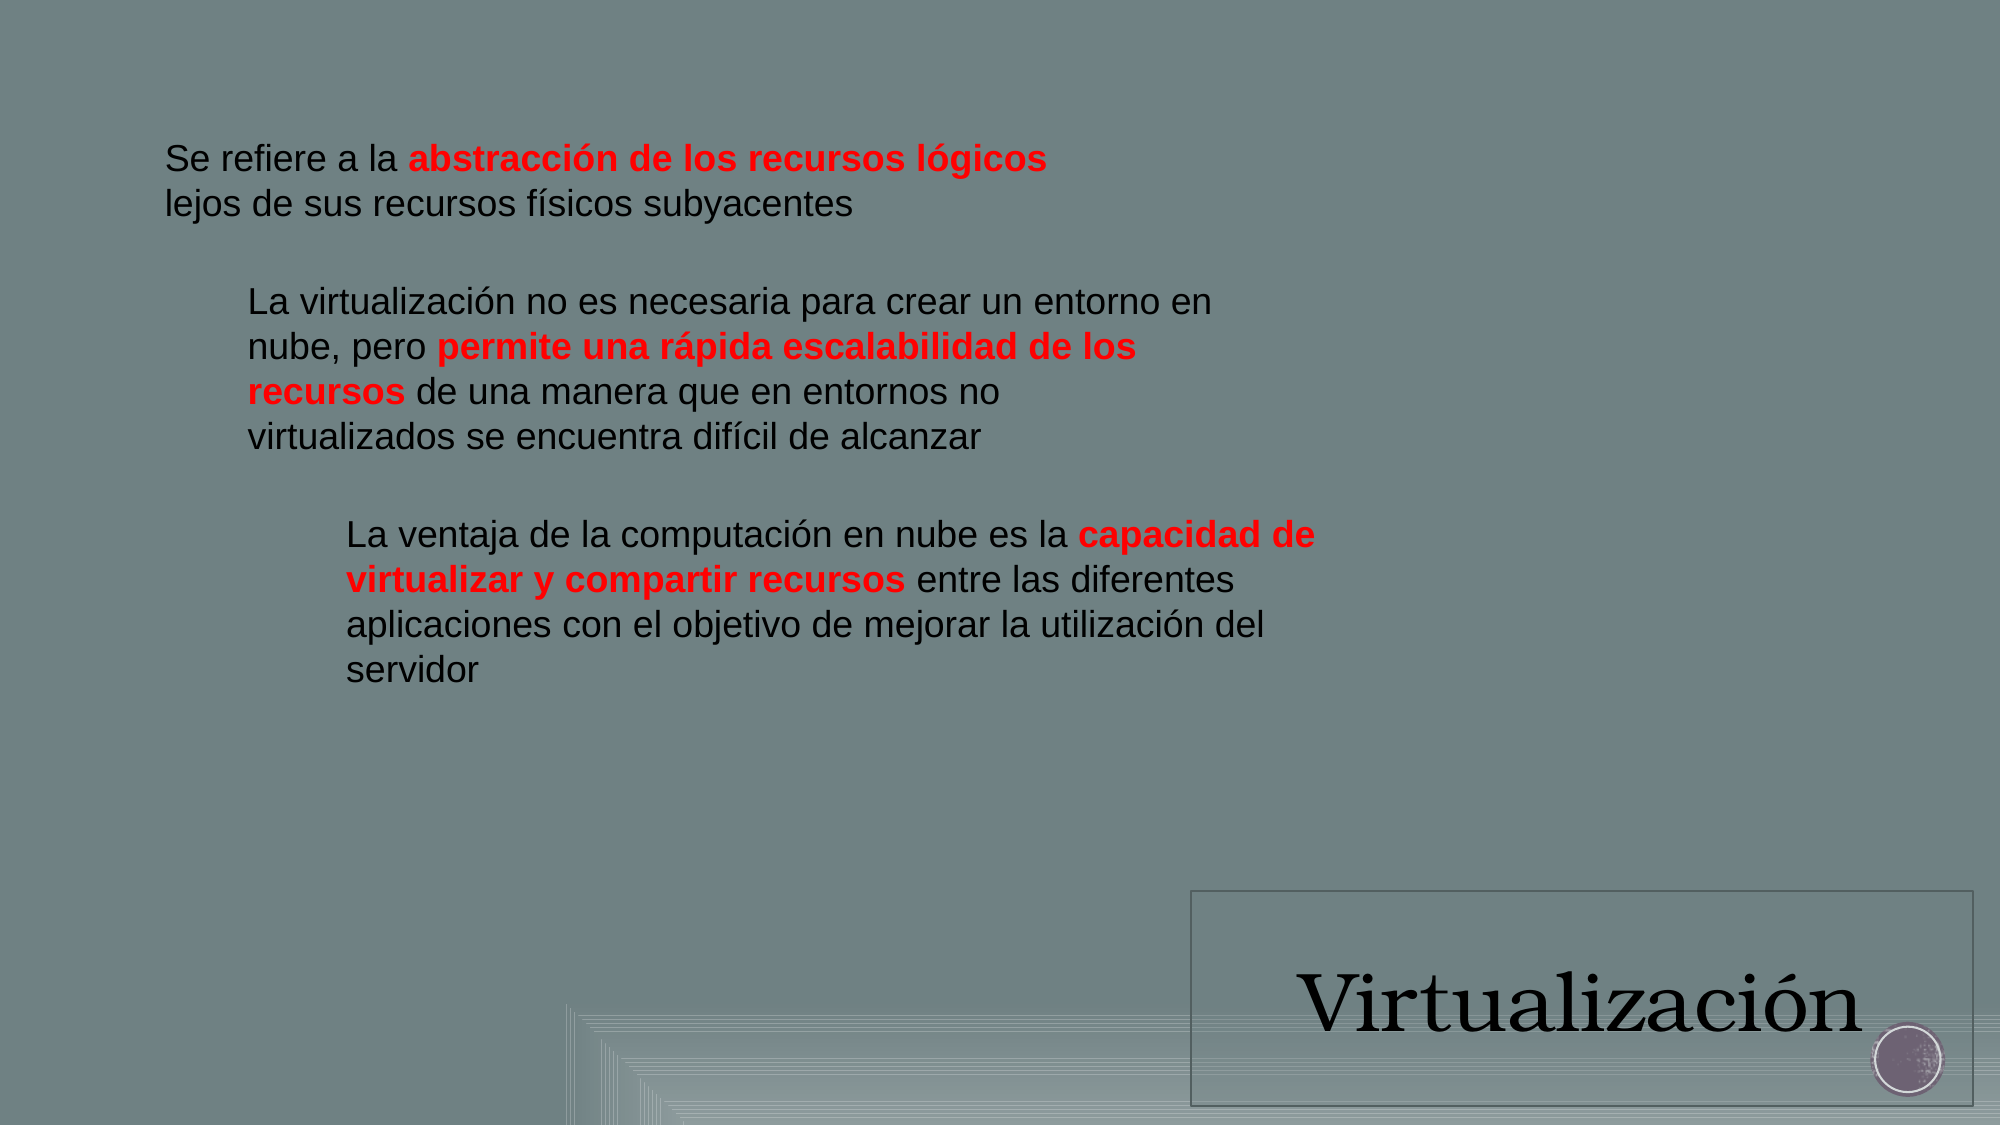

Se refiere a la abstracción de los recursos lógicos lejos de sus recursos físicos subyacentes
La virtualización no es necesaria para crear un entorno en nube, pero permite una rápida escalabilidad de los recursos de una manera que en entornos no virtualizados se encuentra difícil de alcanzar
La ventaja de la computación en nube es la capacidad de virtualizar y compartir recursos entre las diferentes aplicaciones con el objetivo de mejorar la utilización del servidor
Virtualización